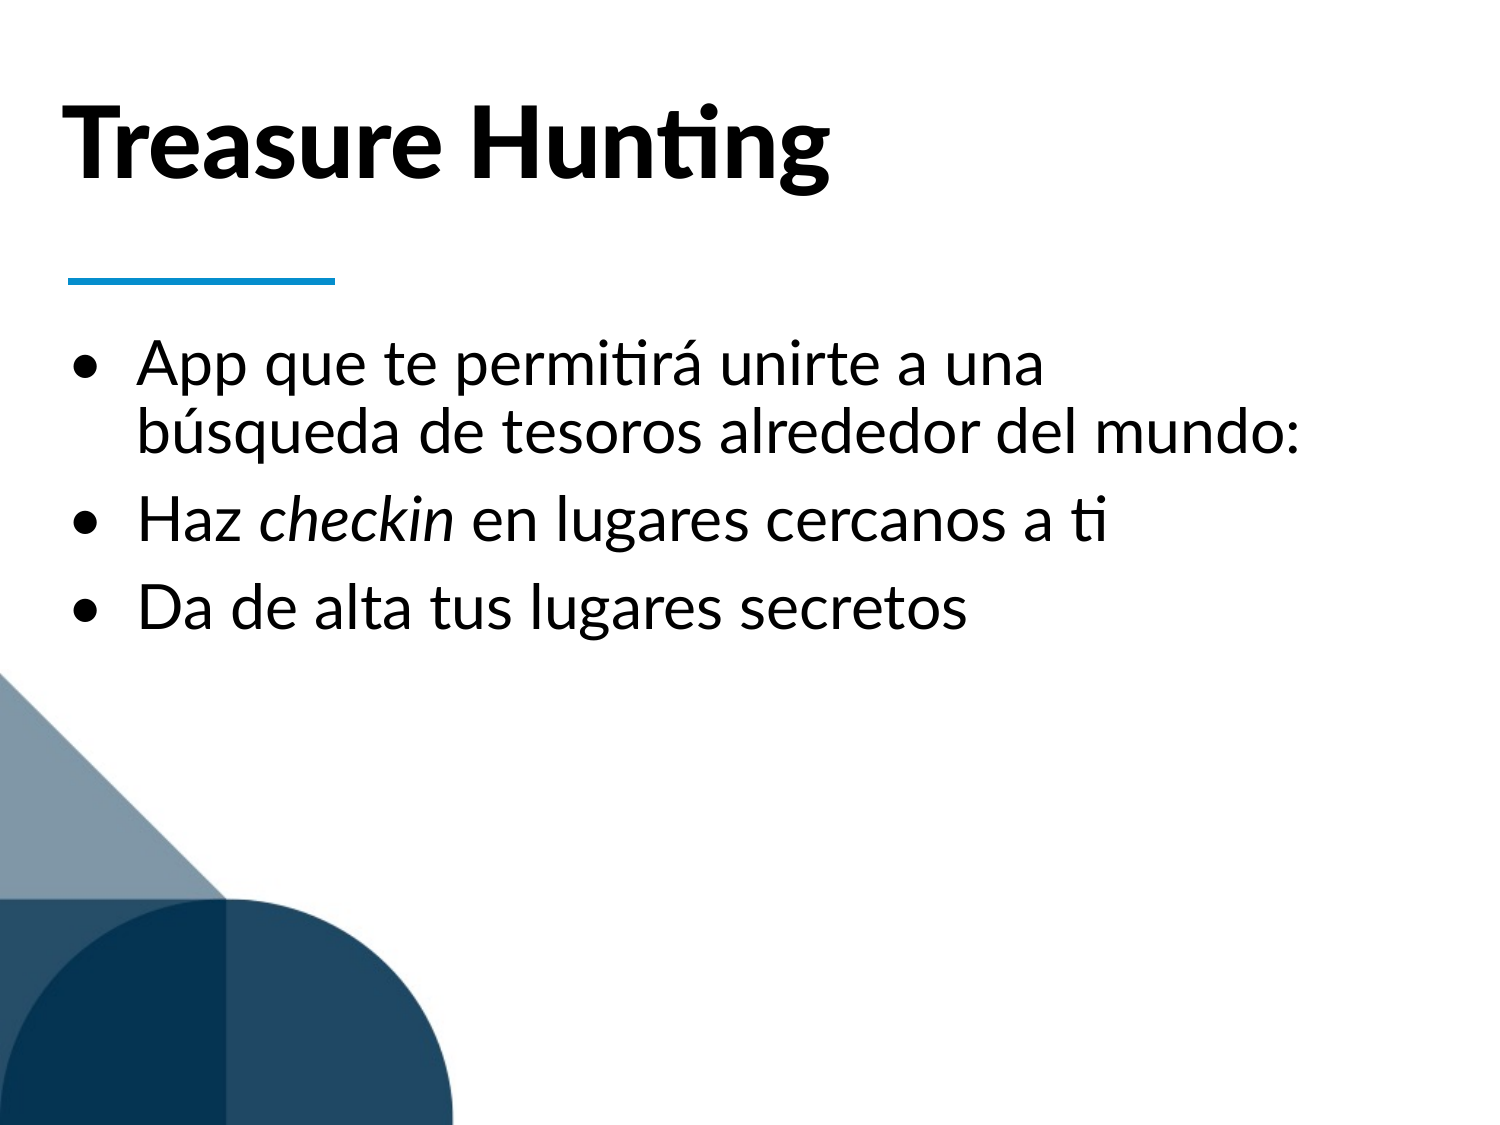

# Treasure Hunting
App que te permitirá unirte a una búsqueda de tesoros alrededor del mundo:
Haz checkin en lugares cercanos a ti
Da de alta tus lugares secretos